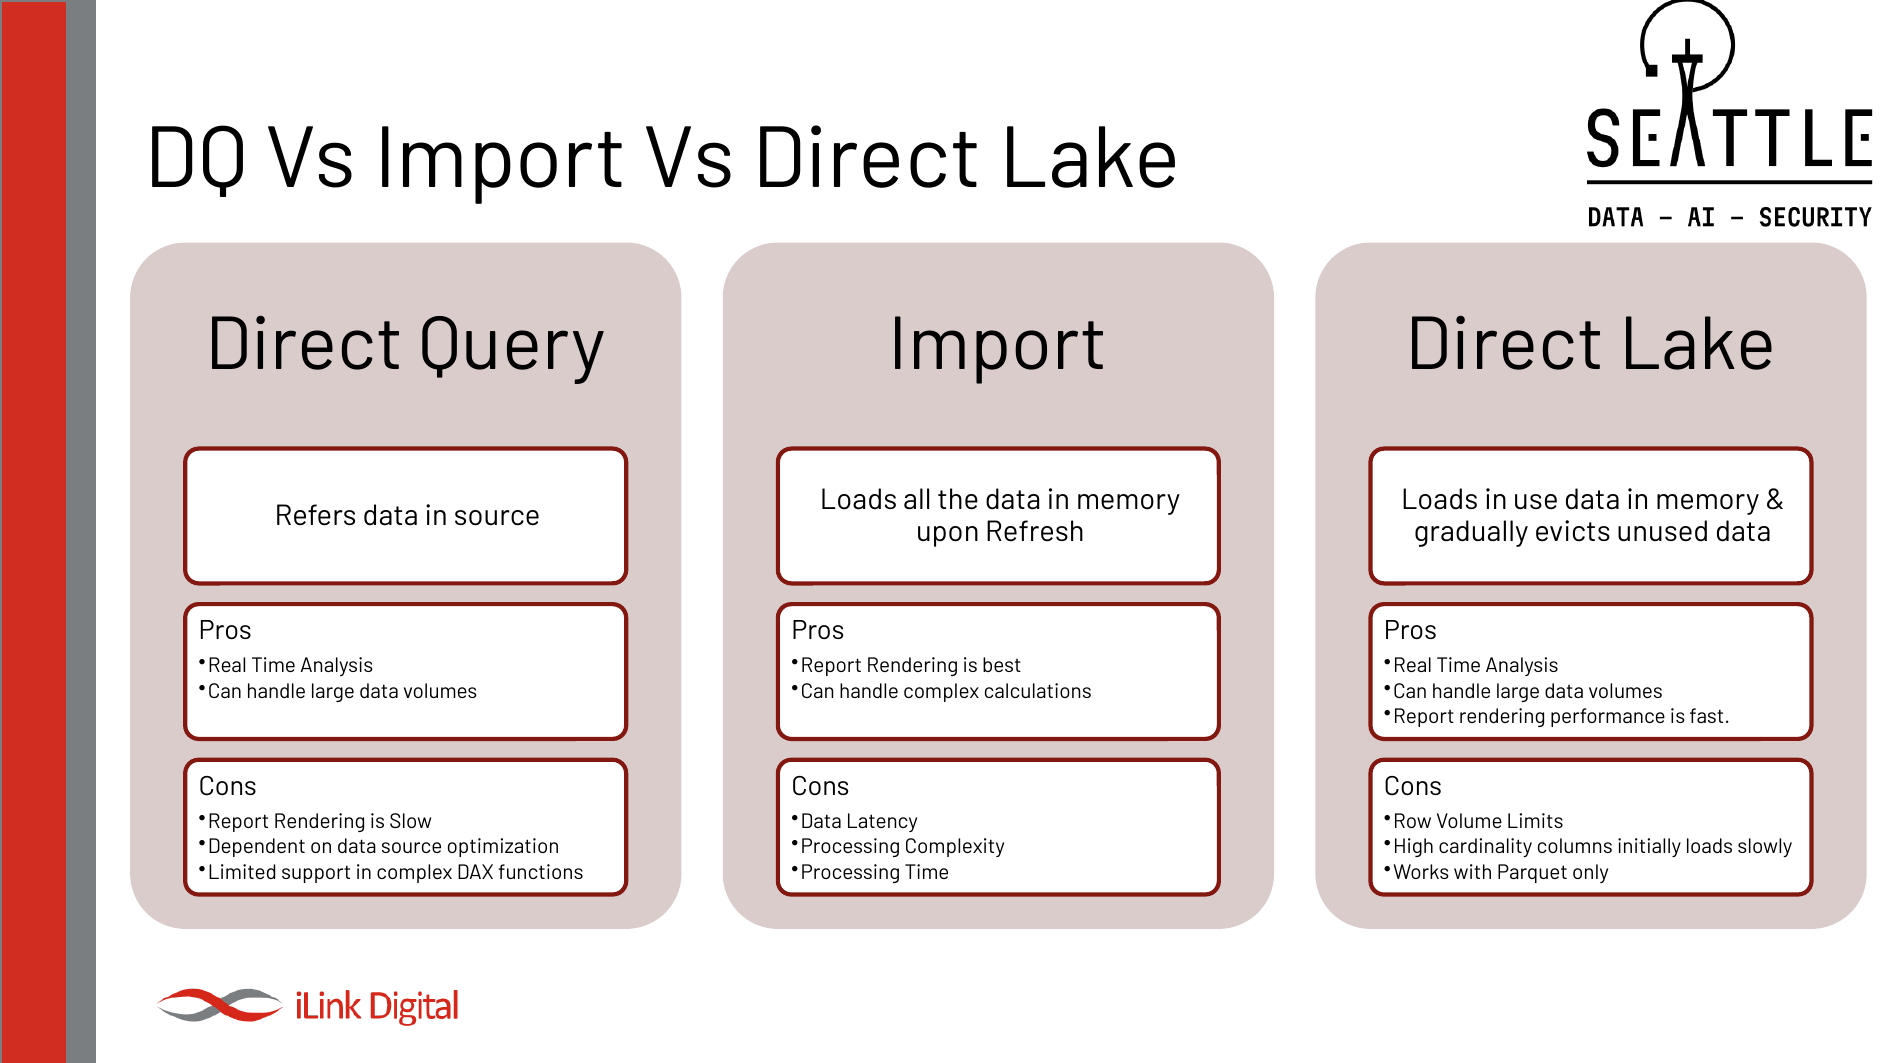

# DQ Vs Import Vs Direct Lake
Direct Query
Refers data in source
Pros
Real Time Analysis
Can handle large data volumes
Cons
Report Rendering is Slow
Dependent on data source optimization
Limited support in complex DAX functions
Import
Loads all the data in memory upon Refresh
Pros
Report Rendering is best
Can handle complex calculations
Cons
Data Latency
Processing Complexity
Processing Time
Direct Lake
Loads in use data in memory & gradually evicts unused data
Pros
Real Time Analysis
Can handle large data volumes
Report rendering performance is fast.
Cons
Row Volume Limits
High cardinality columns initially loads slowly
Works with Parquet only